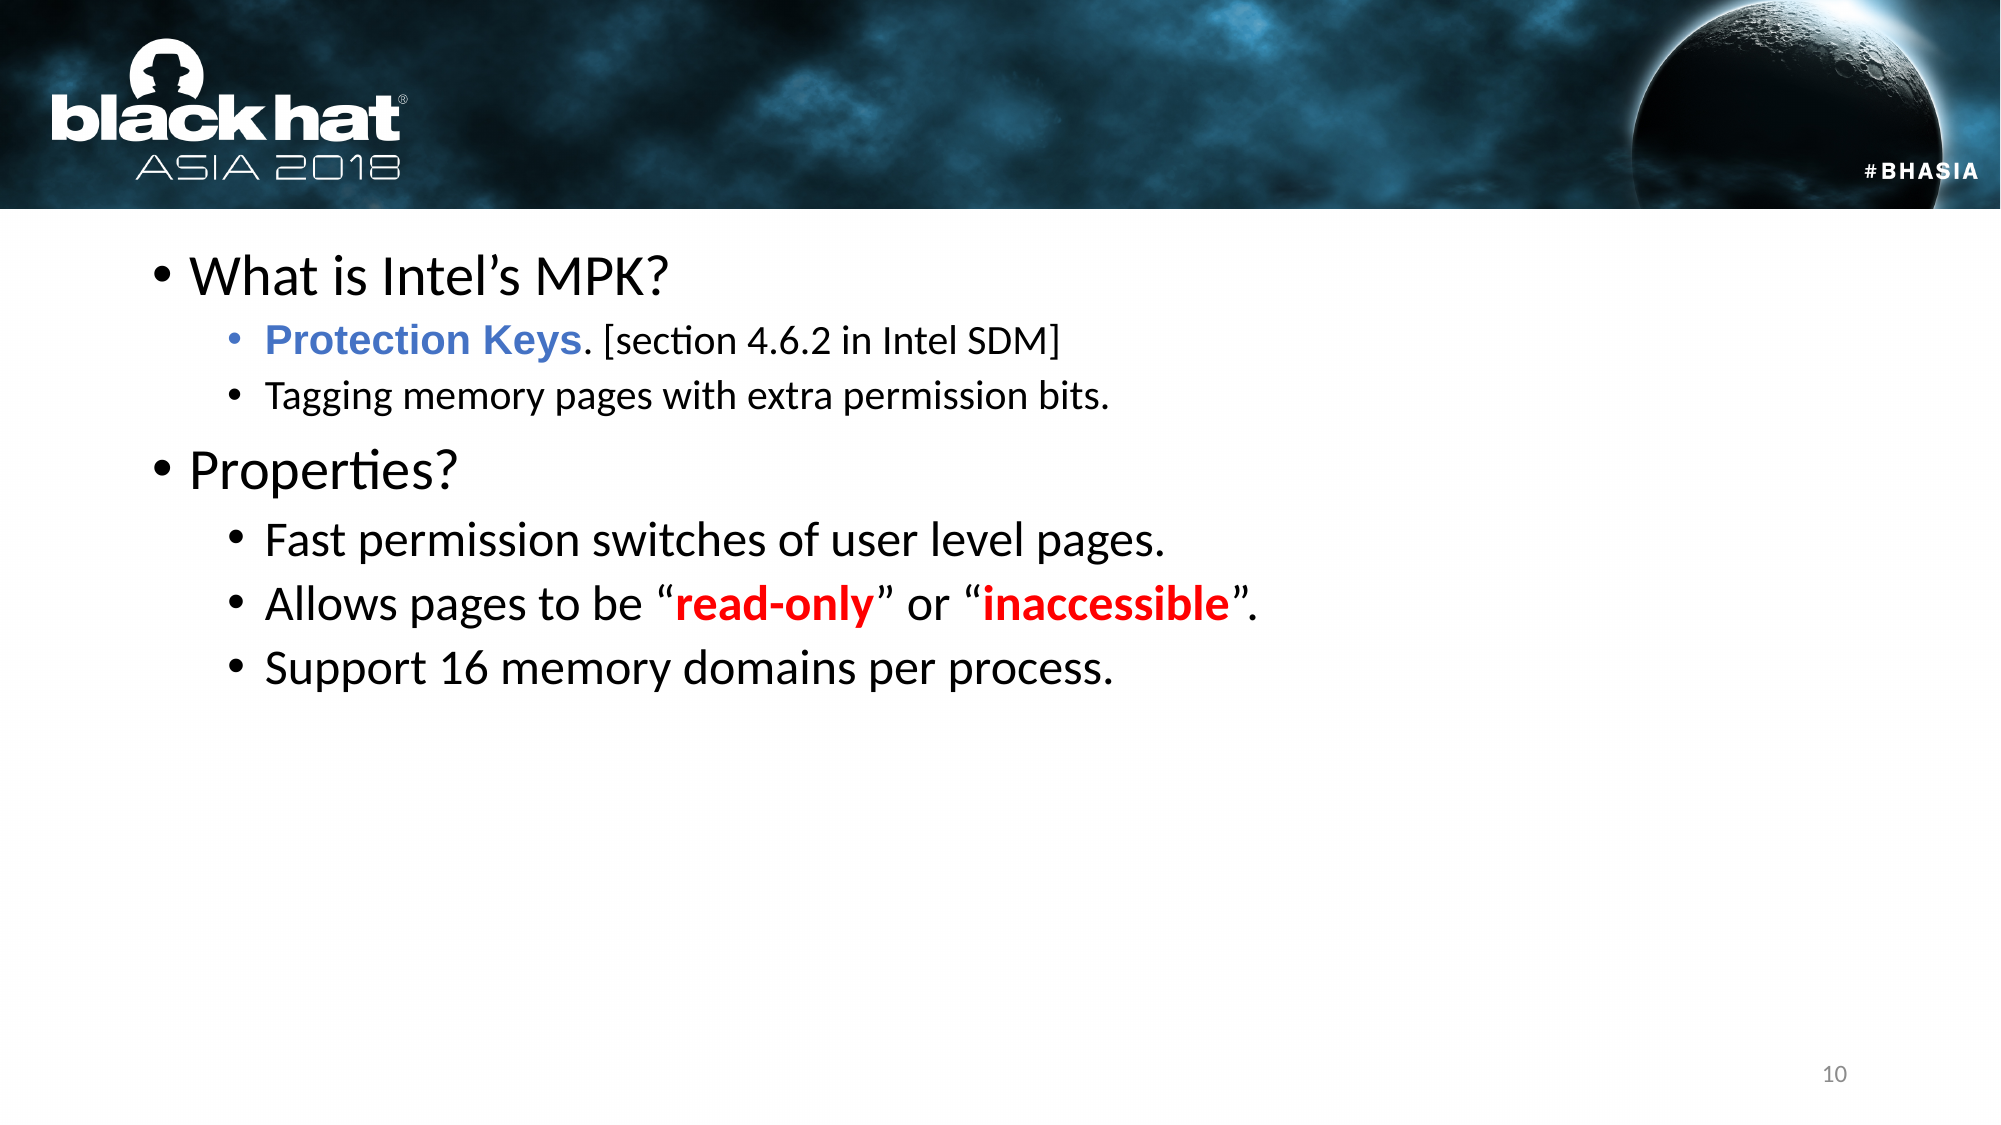

#
What is Intel’s MPK?
Protection Keys. [section 4.6.2 in Intel SDM]
Tagging memory pages with extra permission bits.
Properties?
Fast permission switches of user level pages.
Allows pages to be “read-only” or “inaccessible”.
Support 16 memory domains per process.
10